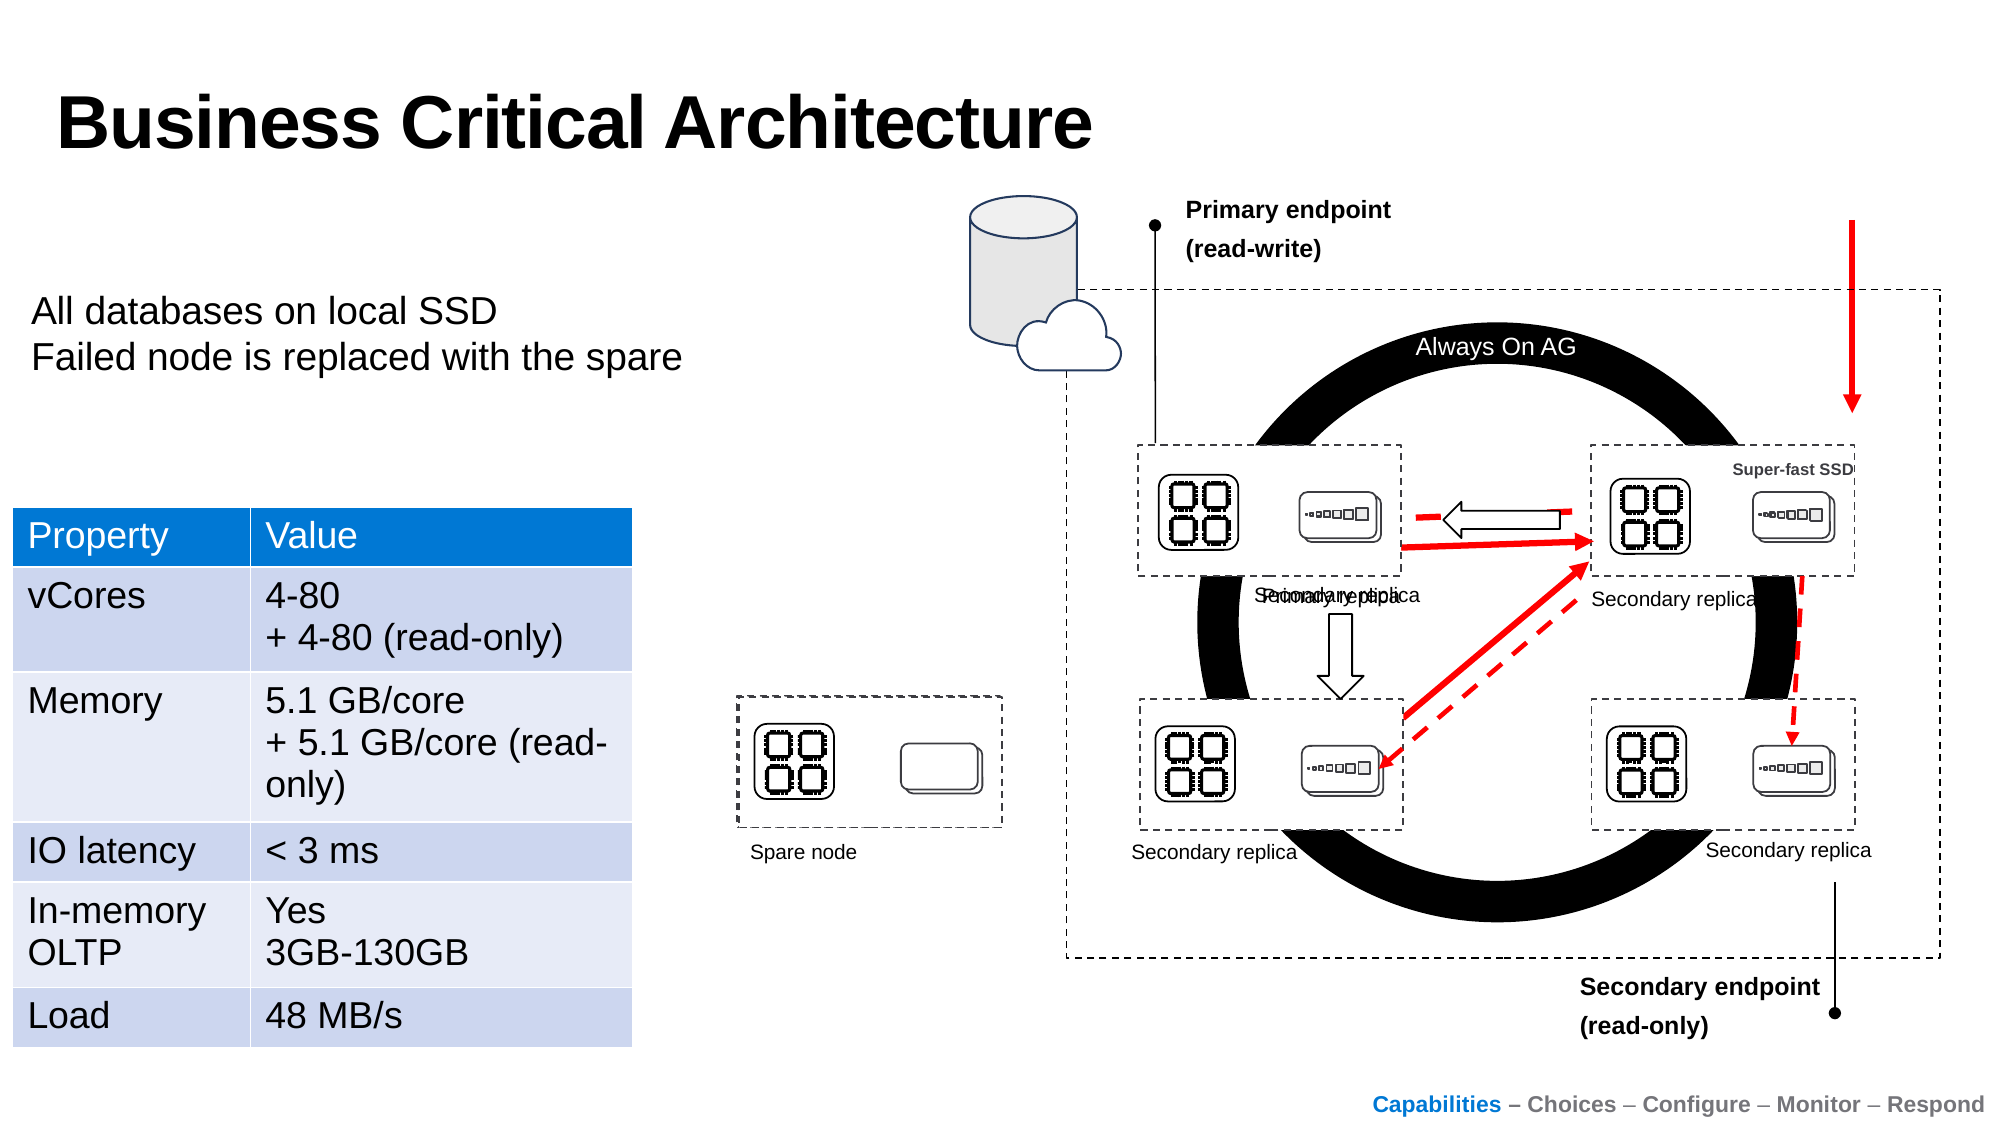

Business Critical Architecture
#
Primary endpoint
(read-write)

All databases on local SSD
Failed node is replaced with the spare

Always On AG

Super-fast SSD

| Property | Value |
| --- | --- |
| vCores | 4-80 + 4-80 (read-only) |
| Memory | 5.1 GB/core + 5.1 GB/core (read-only) |
| IO latency | < 3 ms |
| In-memory OLTP | Yes 3GB-130GB |
| Load | 48 MB/s |

Secondary replica
Primary replica
Secondary replica

Secondary replica
Secondary replica
Spare node
Secondary endpoint
(read-only)
Capabilities – Choices – Configure – Monitor – Respond